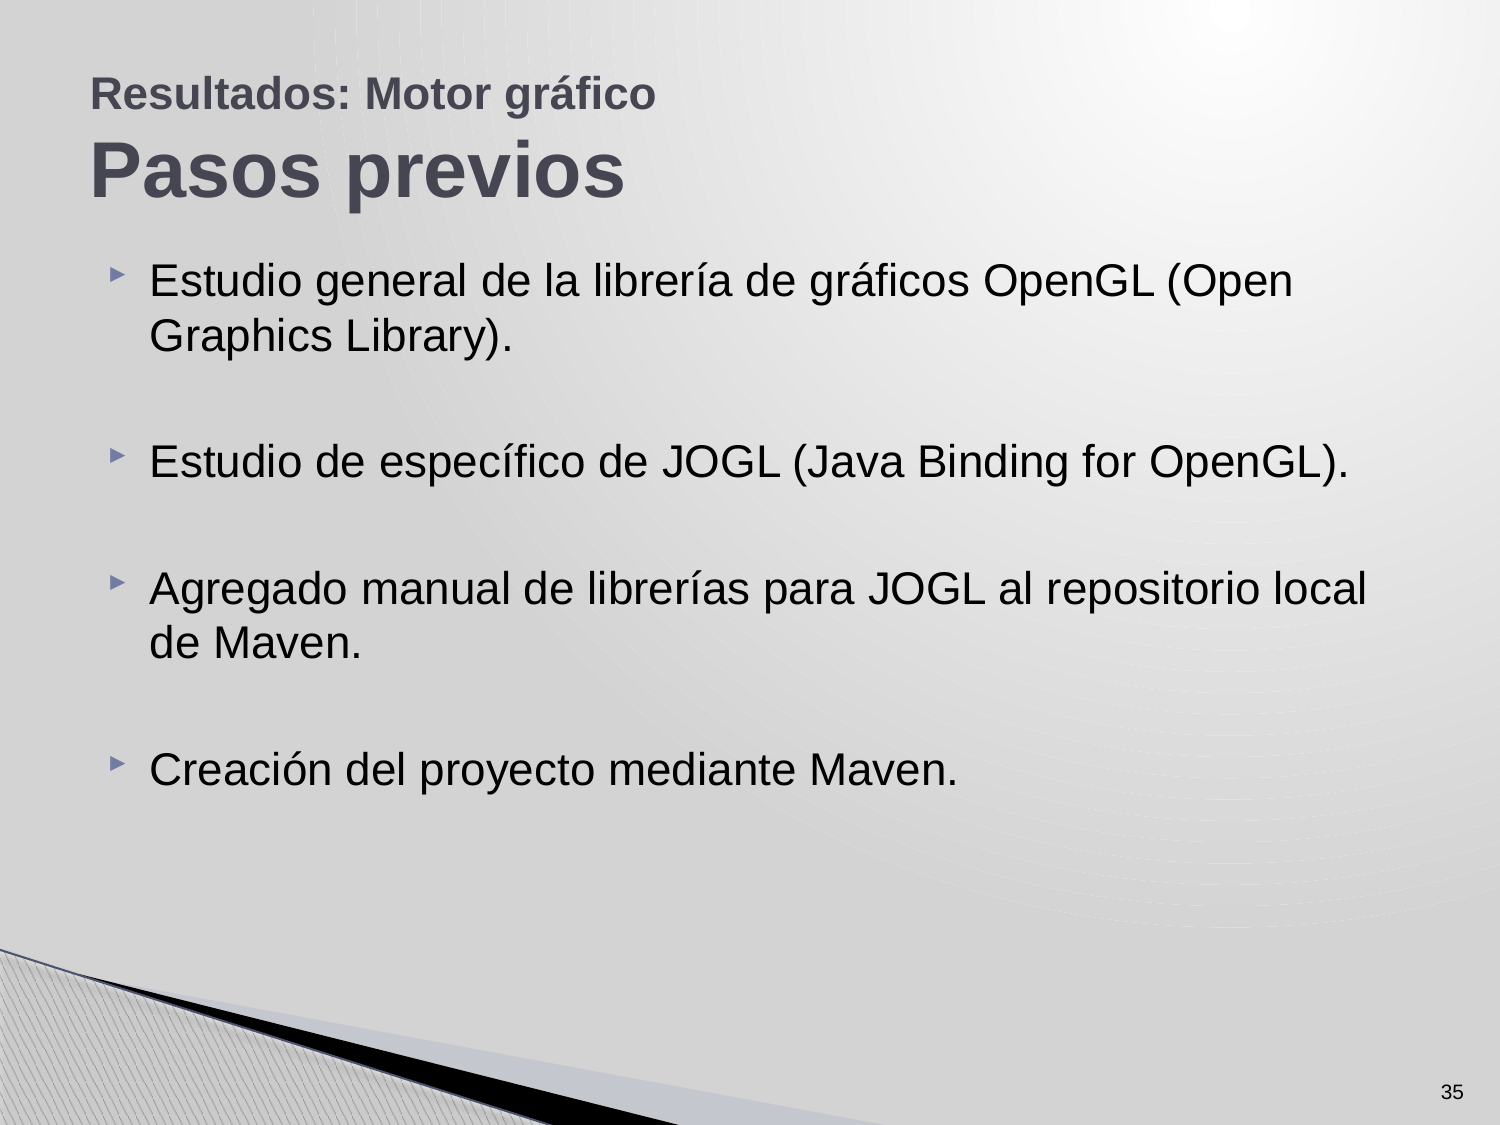

# Resultados: Motor gráfico Pasos previos
Estudio general de la librería de gráficos OpenGL (Open Graphics Library).

Estudio de específico de JOGL (Java Binding for OpenGL).

Agregado manual de librerías para JOGL al repositorio local de Maven.

Creación del proyecto mediante Maven.
35